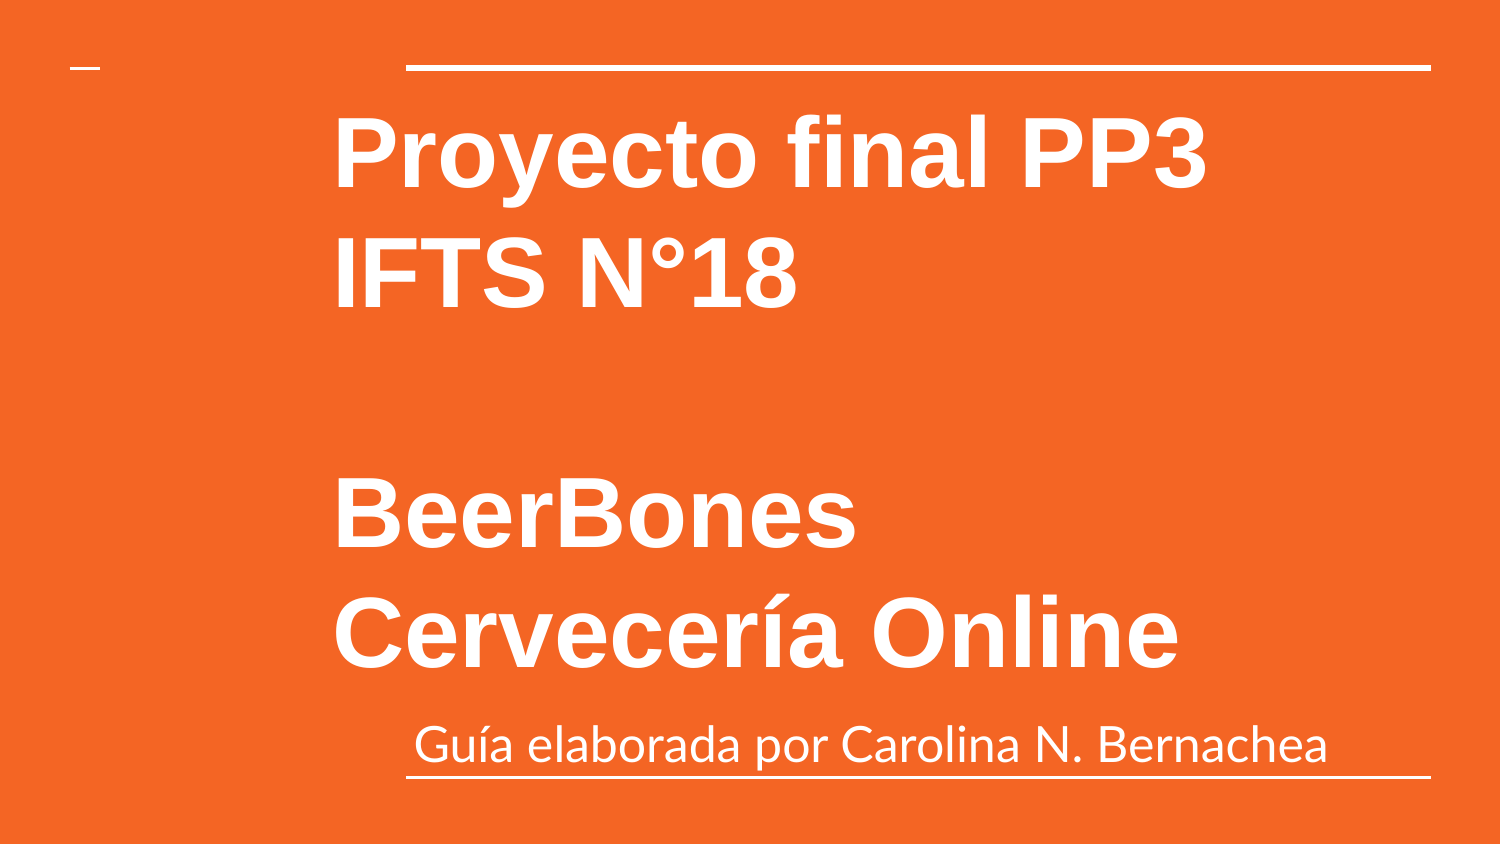

# Proyecto final PP3 IFTS N°18

BeerBones
Cervecería Online
Guía elaborada por Carolina N. Bernachea